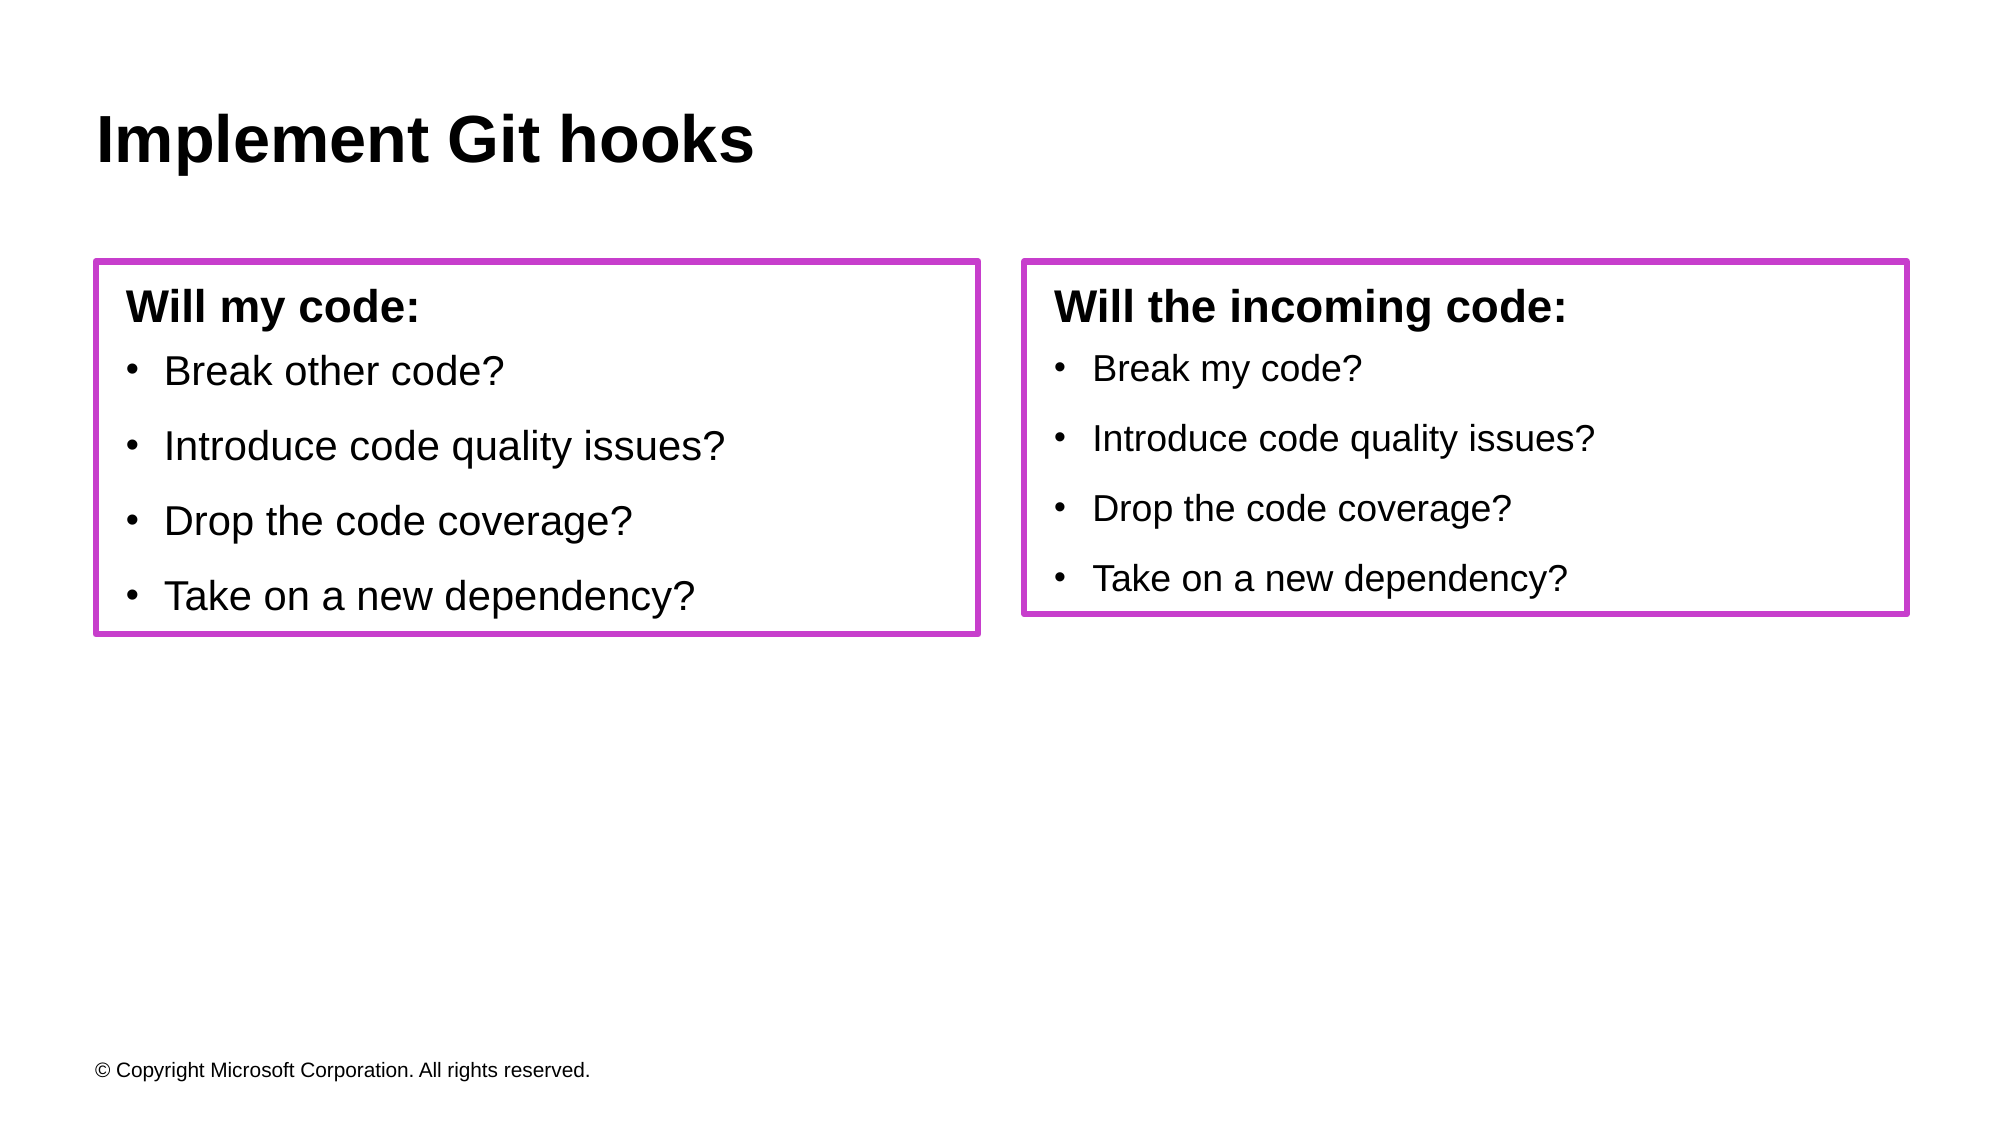

# Implement Git hooks
Will my code:
Break other code?
Introduce code quality issues?
Drop the code coverage?
Take on a new dependency?
Will the incoming code:
Break my code?
Introduce code quality issues?
Drop the code coverage?
Take on a new dependency?